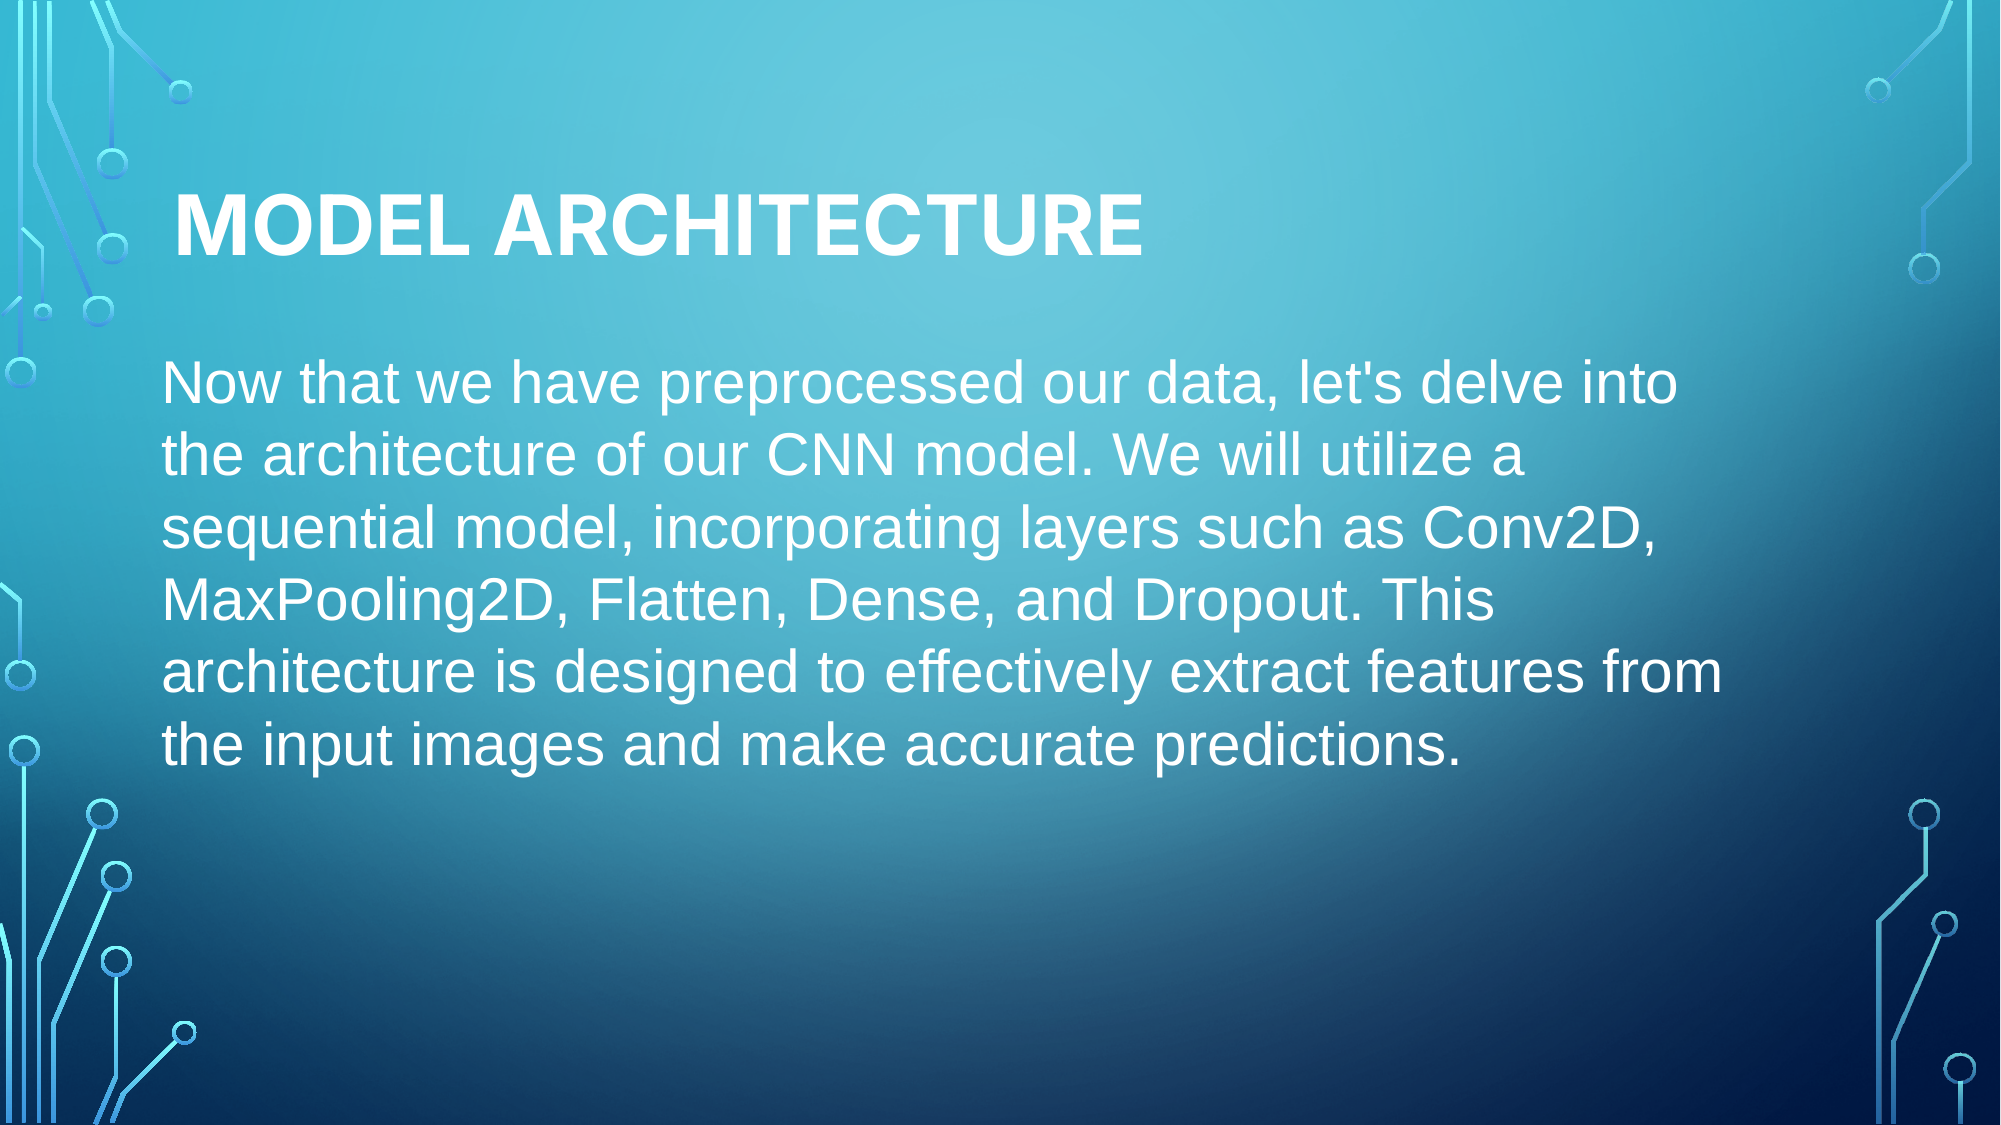

MODEL ARCHITECTURE
Now that we have preprocessed our data, let's delve into the architecture of our CNN model. We will utilize a sequential model, incorporating layers such as Conv2D, MaxPooling2D, Flatten, Dense, and Dropout. This architecture is designed to effectively extract features from the input images and make accurate predictions.